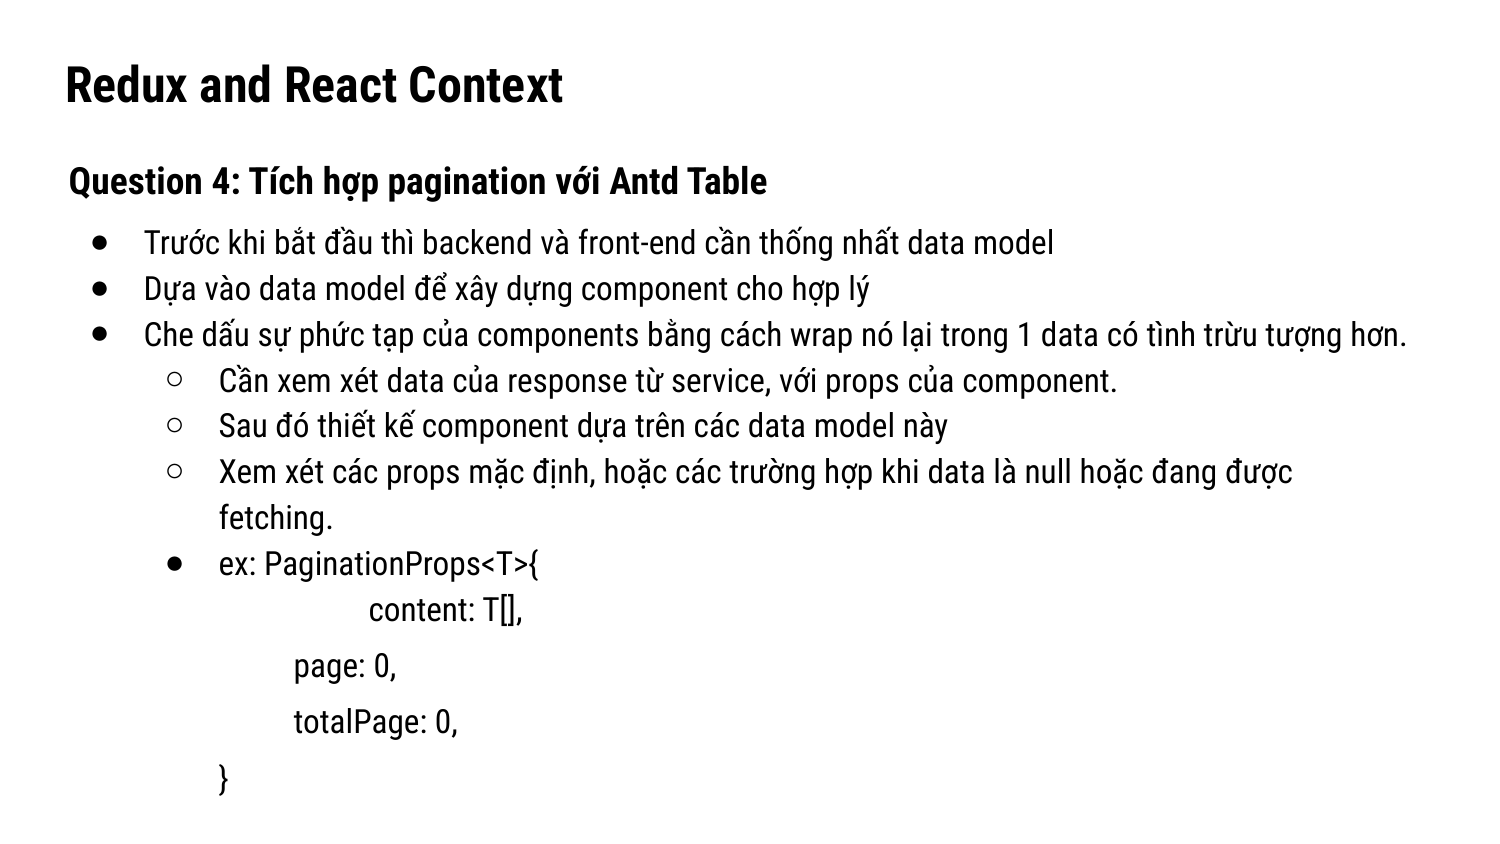

# Redux and React Context
Question 4: Tích hợp pagination với Antd Table
Trước khi bắt đầu thì backend và front-end cần thống nhất data model
Dựa vào data model để xây dựng component cho hợp lý
Che dấu sự phức tạp của components bằng cách wrap nó lại trong 1 data có tình trừu tượng hơn.
Cần xem xét data của response từ service, với props của component.
Sau đó thiết kế component dựa trên các data model này
Xem xét các props mặc định, hoặc các trường hợp khi data là null hoặc đang được fetching.
ex: PaginationProps<T>{
	content: T[],
page: 0,
totalPage: 0,
}